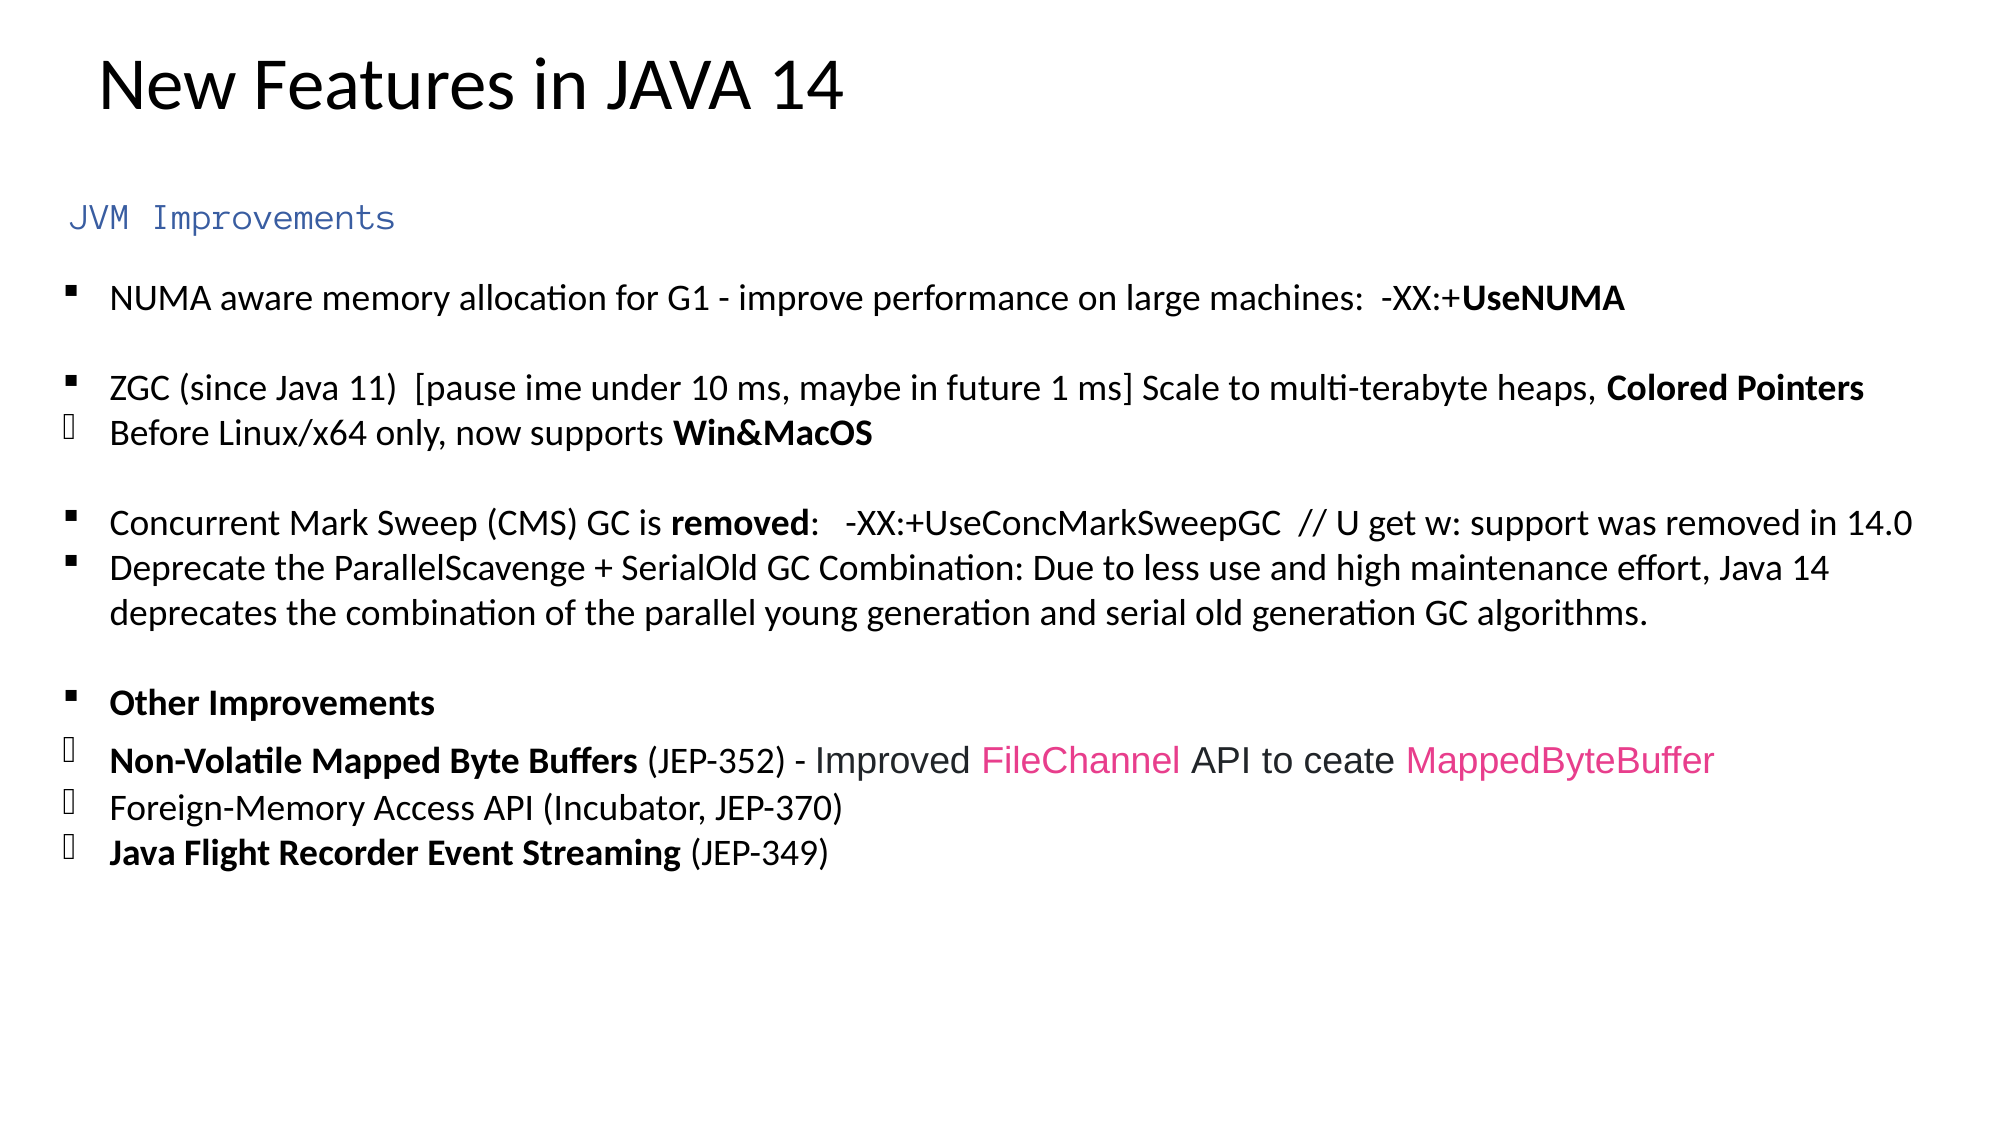

New Features in JAVA 14

JVM Improvements
NUMA aware memory allocation for G1 - improve performance on large machines:  -XX:+UseNUMA

ZGC (since Java 11)  [pause ime under 10 ms, maybe in future 1 ms] Scale to multi-terabyte heaps, Colored Pointers
Before Linux/x64 only, now supports Win&MacOS

Concurrent Mark Sweep (CMS) GC is removed:   -XX:+UseConcMarkSweepGC  // U get w: support was removed in 14.0
Deprecate the ParallelScavenge + SerialOld GC Combination: Due to less use and high maintenance effort, Java 14 deprecates the combination of the parallel young generation and serial old generation GC algorithms.

Other Improvements
Non-Volatile Mapped Byte Buffers (JEP-352) - Improved FileChannel API to ceate MappedByteBuffer
Foreign-Memory Access API (Incubator, JEP-370)
Java Flight Recorder Event Streaming (JEP-349)